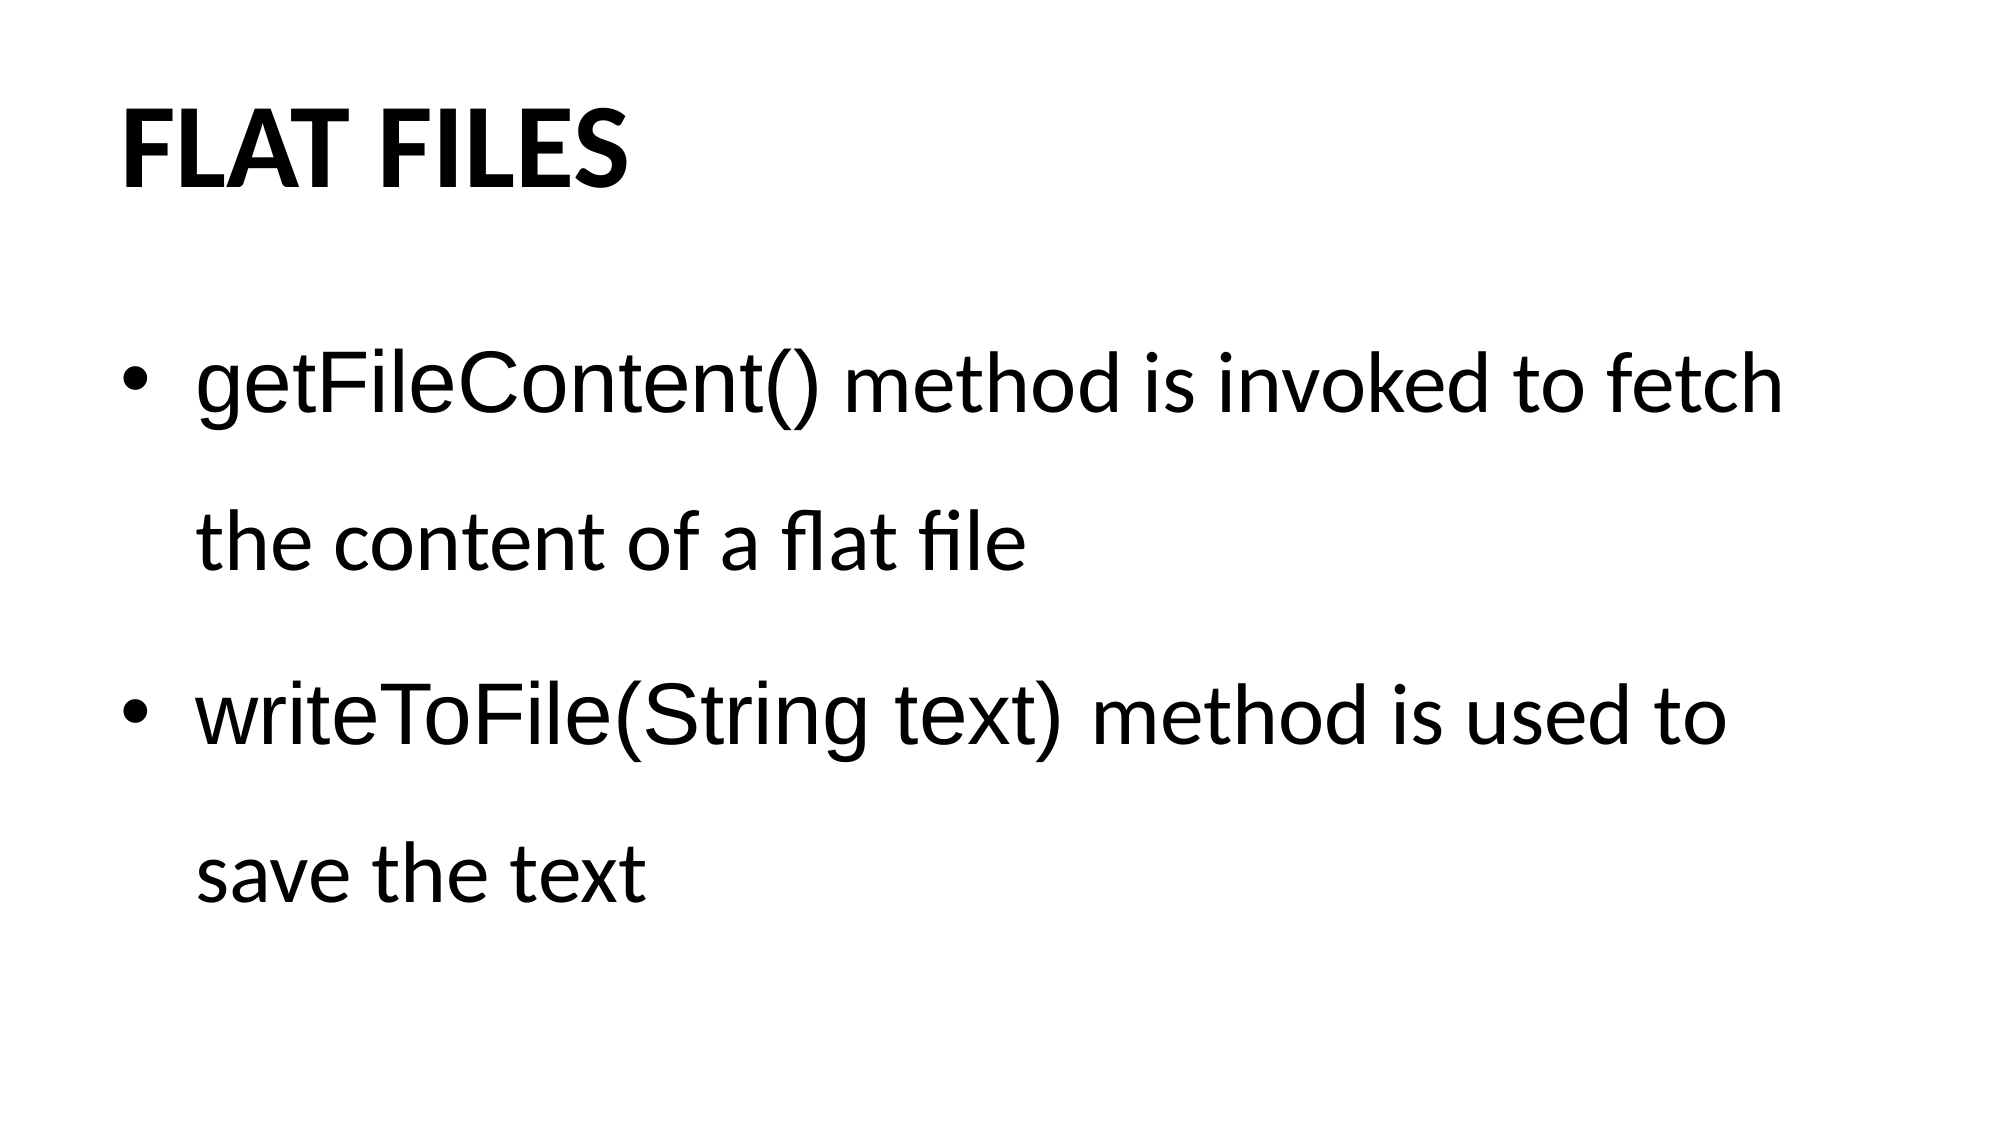

# FLAT FILES
getFileContent() method is invoked to fetch the content of a flat file
writeToFile(String text) method is used to save the text